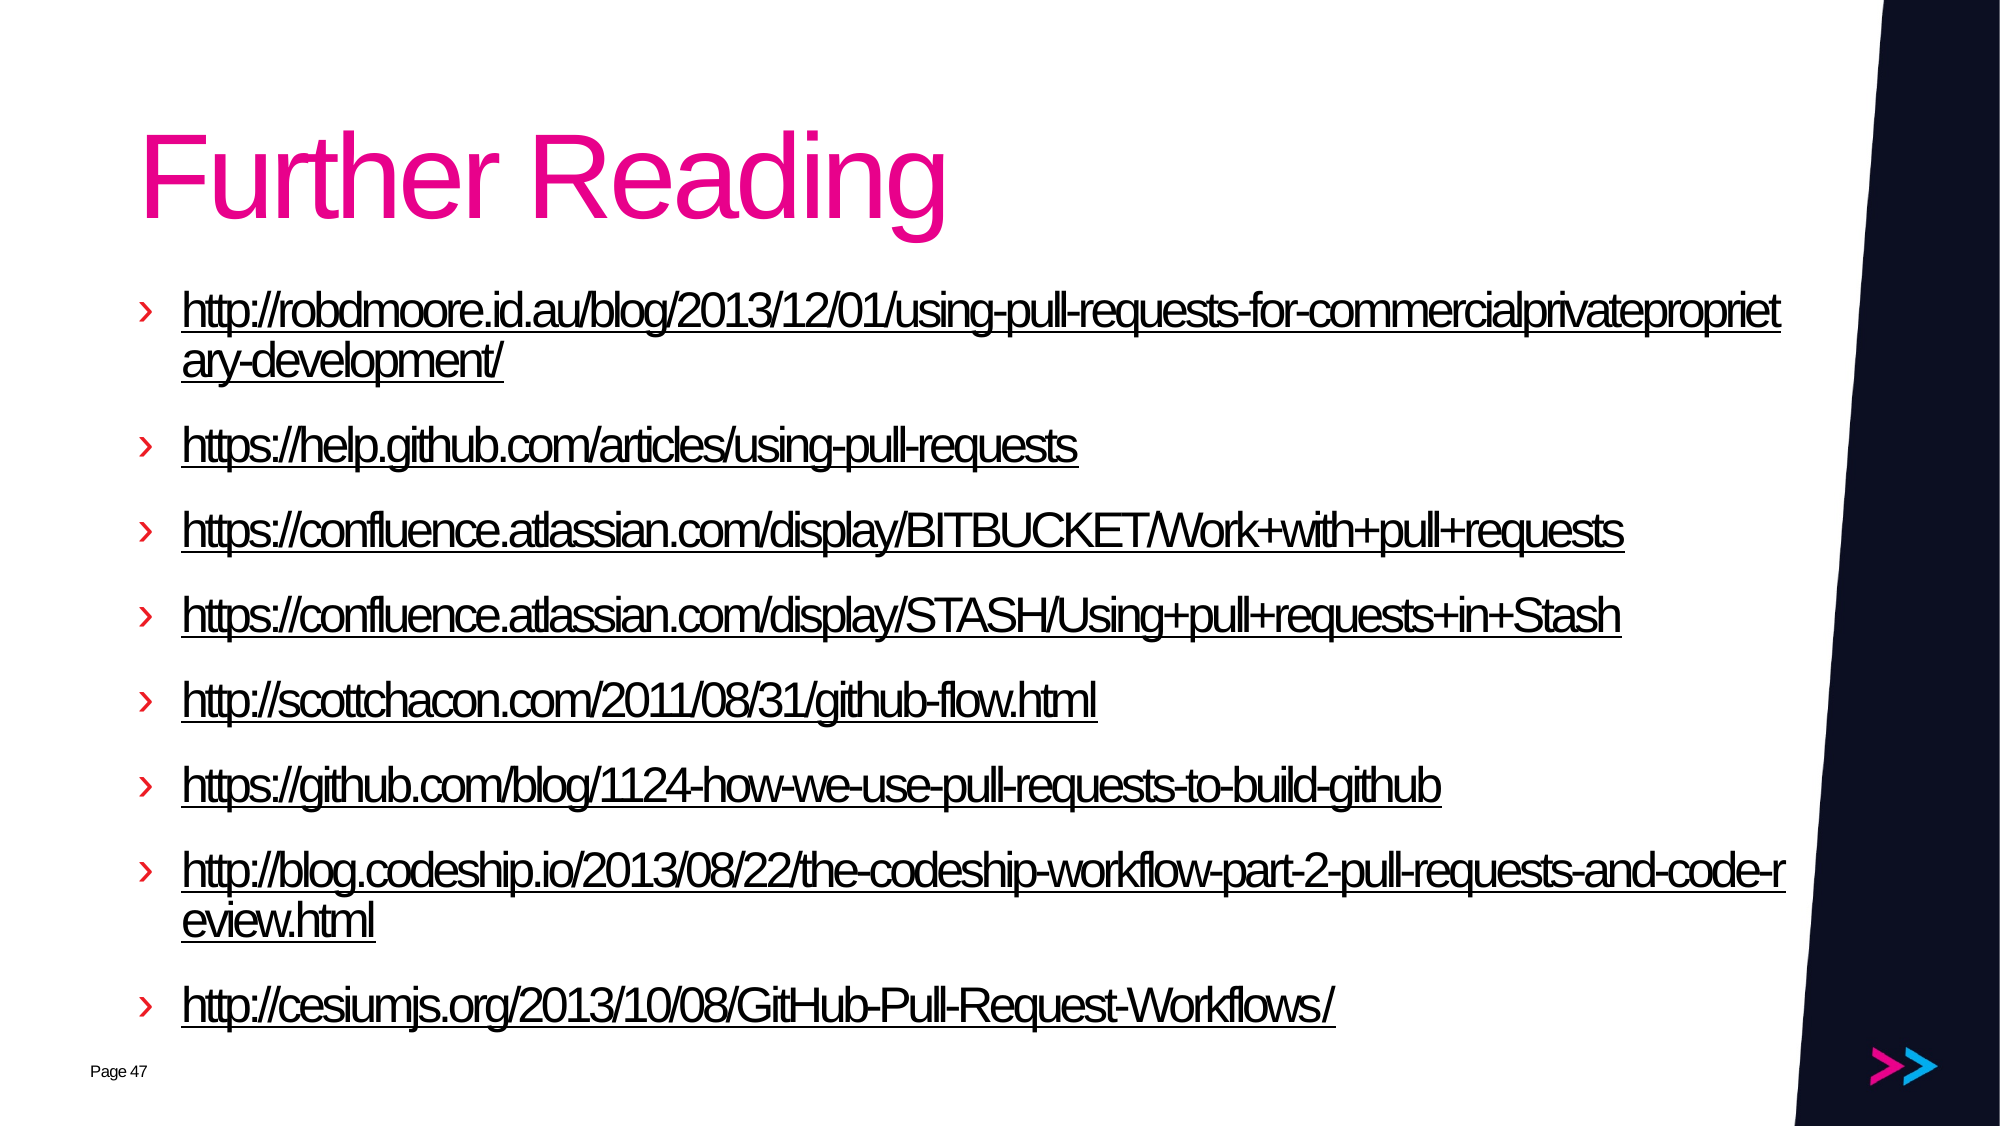

# Further Reading
http://robdmoore.id.au/blog/2013/12/01/using-pull-requests-for-commercialprivateproprietary-development/
https://help.github.com/articles/using-pull-requests
https://confluence.atlassian.com/display/BITBUCKET/Work+with+pull+requests
https://confluence.atlassian.com/display/STASH/Using+pull+requests+in+Stash
http://scottchacon.com/2011/08/31/github-flow.html
https://github.com/blog/1124-how-we-use-pull-requests-to-build-github
http://blog.codeship.io/2013/08/22/the-codeship-workflow-part-2-pull-requests-and-code-review.html
http://cesiumjs.org/2013/10/08/GitHub-Pull-Request-Workflows/
47